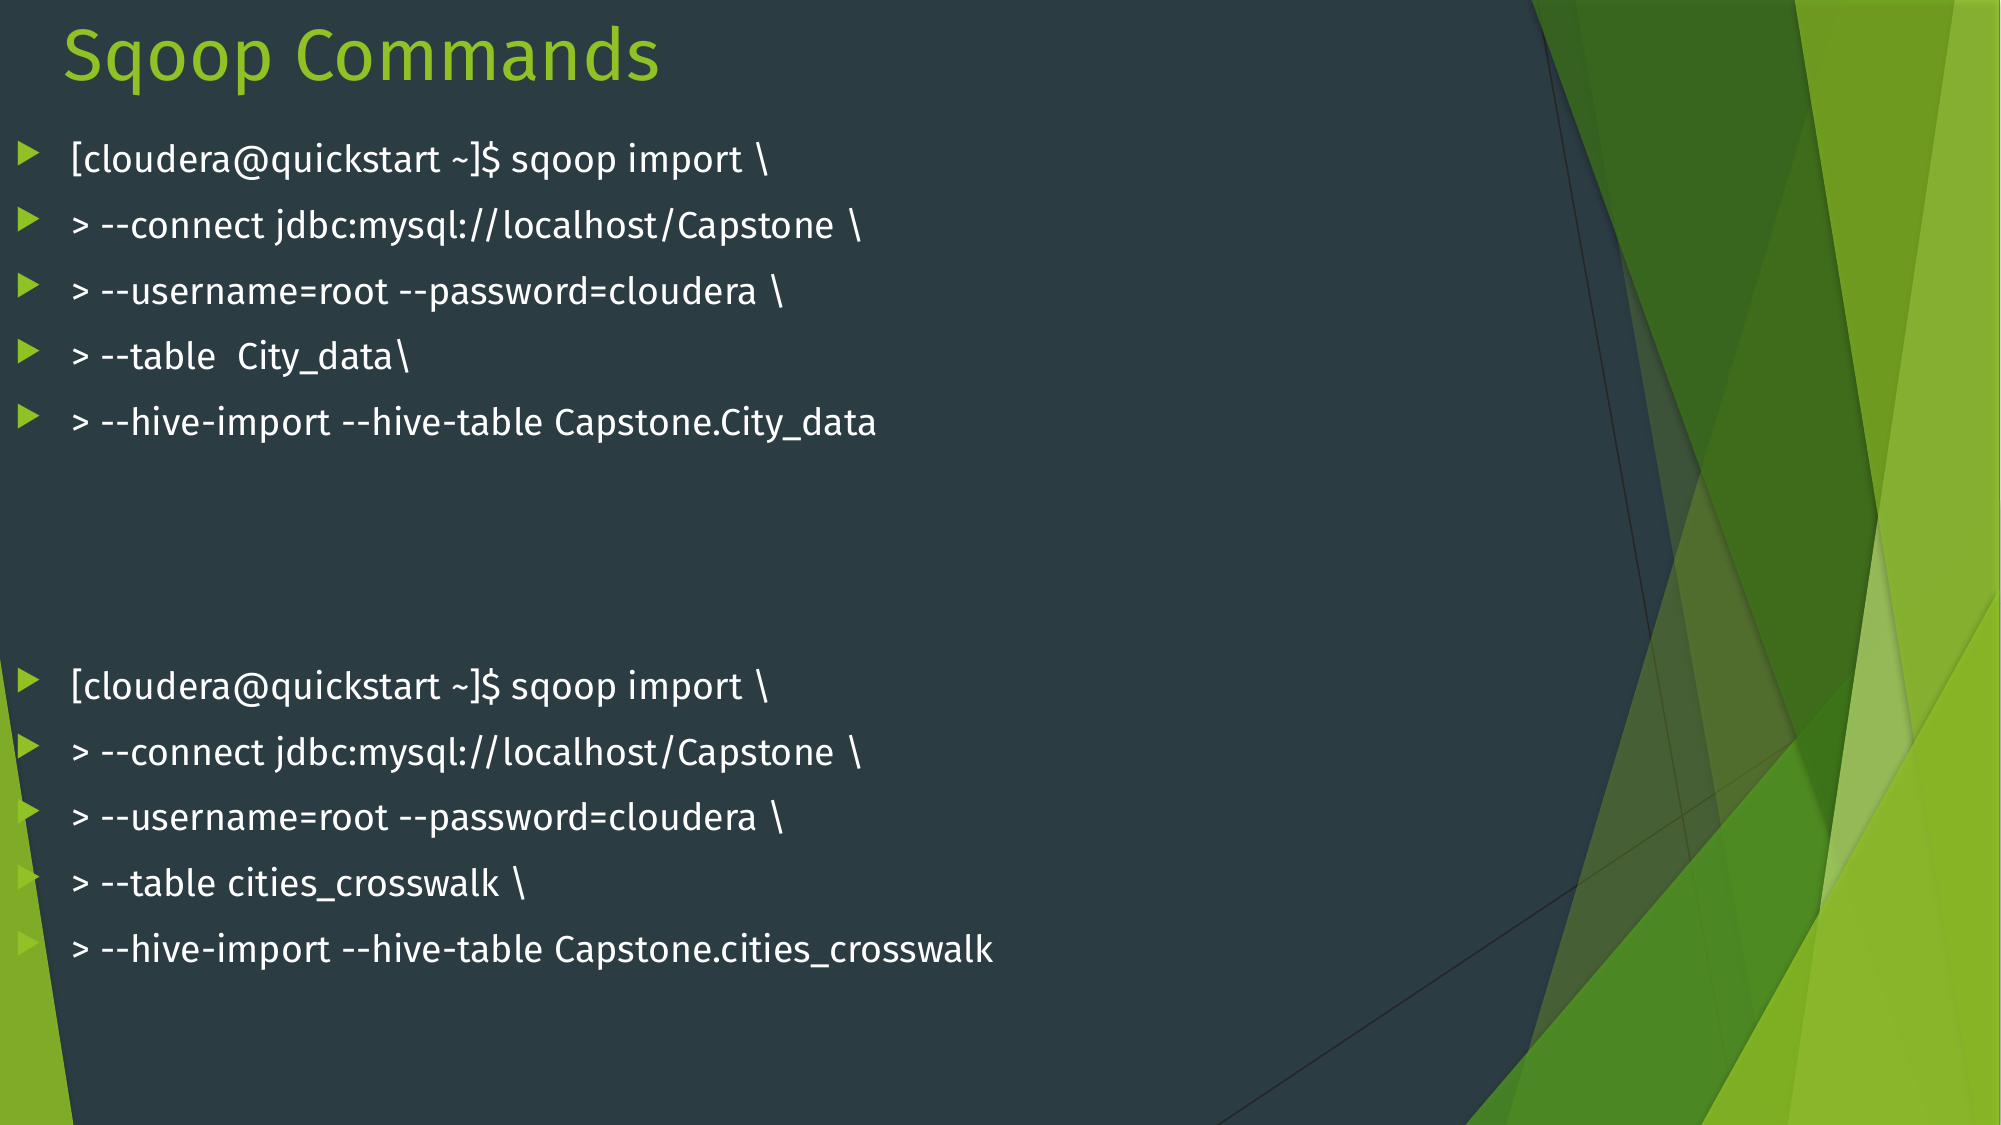

# Sqoop Commands
[cloudera@quickstart ~]$ sqoop import \
> --connect jdbc:mysql://localhost/Capstone \
> --username=root --password=cloudera \
> --table  City_data\
> --hive-import --hive-table Capstone.City_data

[cloudera@quickstart ~]$ sqoop import \
> --connect jdbc:mysql://localhost/Capstone \
> --username=root --password=cloudera \
> --table cities_crosswalk \
> --hive-import --hive-table Capstone.cities_crosswalk